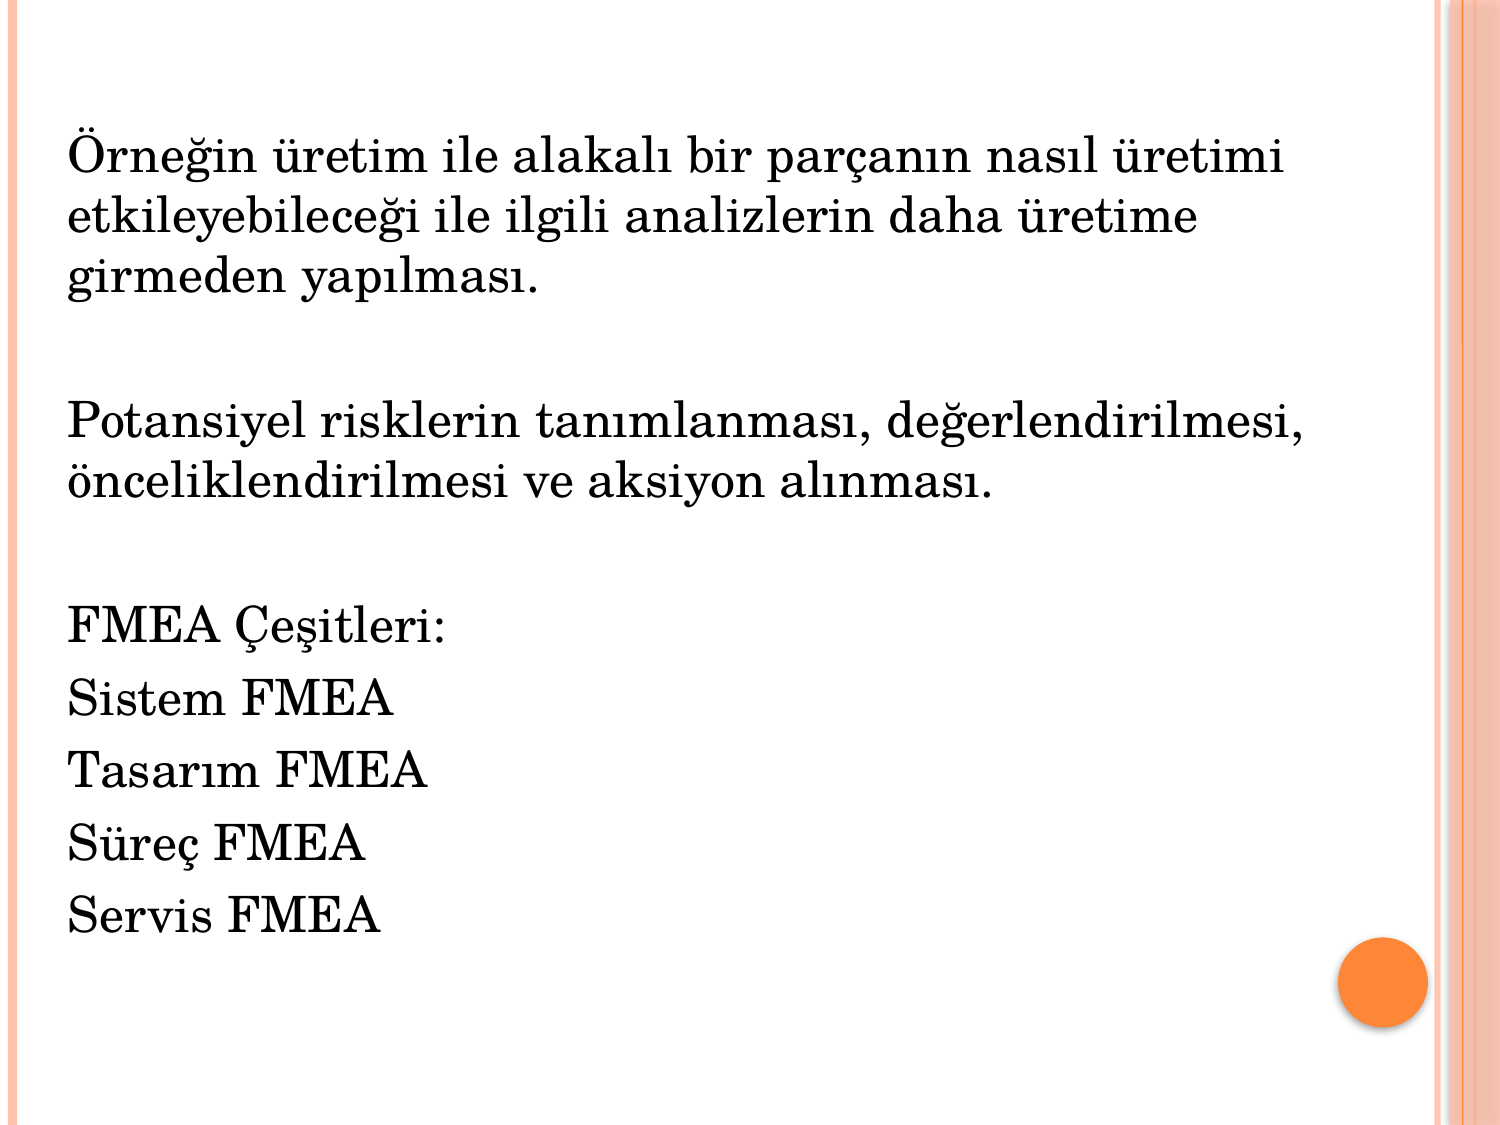

Örneğin üretim ile alakalı bir parçanın nasıl üretimi etkileyebileceği ile ilgili analizlerin daha üretime girmeden yapılması.

Potansiyel risklerin tanımlanması, değerlendirilmesi, önceliklendirilmesi ve aksiyon alınması.

FMEA Çeşitleri:
Sistem FMEA
Tasarım FMEA
Süreç FMEA
Servis FMEA